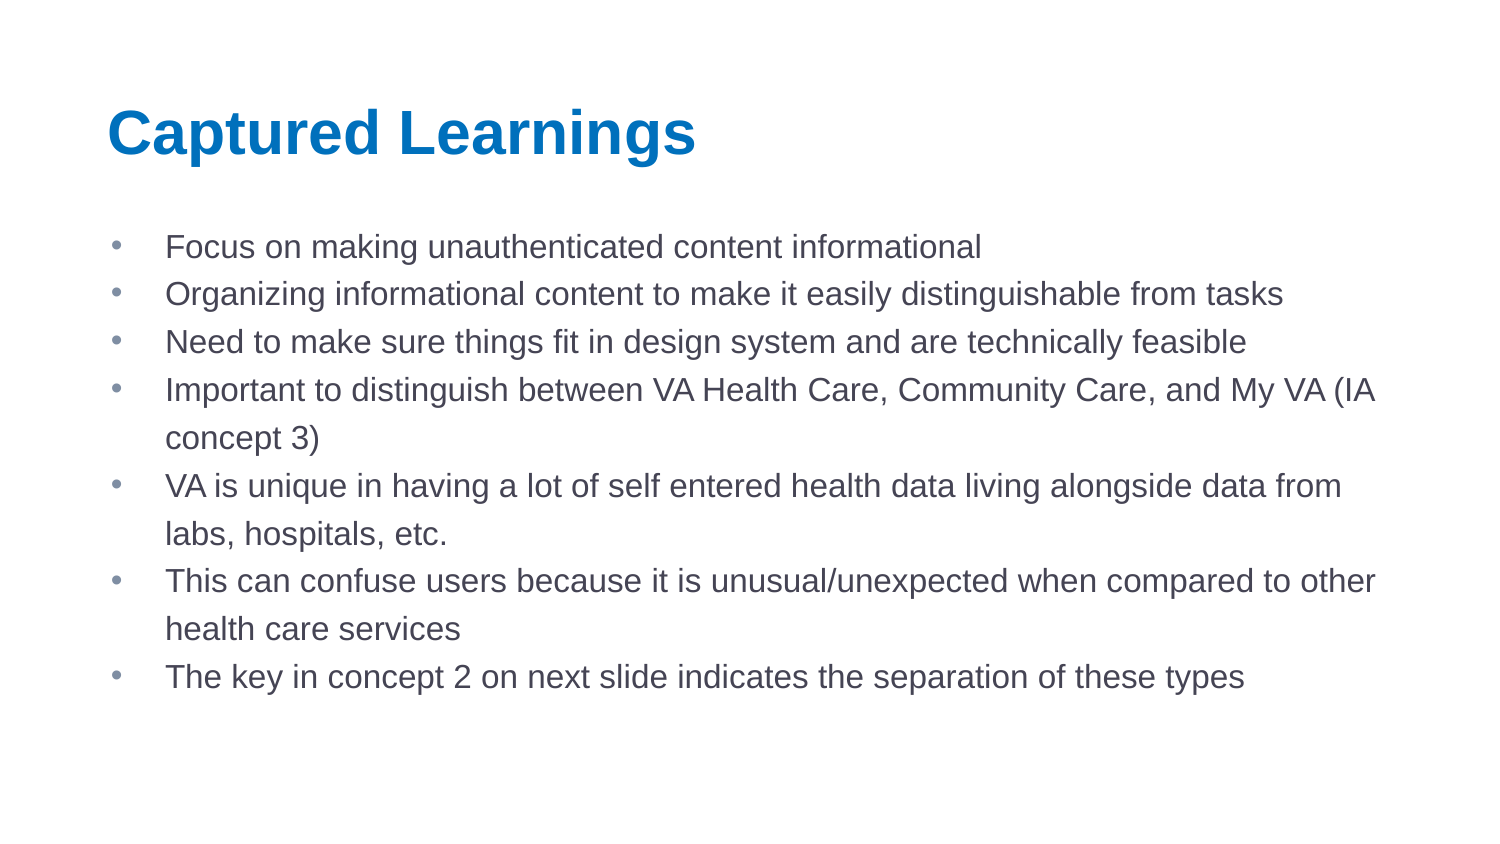

# Captured Learnings
Focus on making unauthenticated content informational
Organizing informational content to make it easily distinguishable from tasks
Need to make sure things fit in design system and are technically feasible
Important to distinguish between VA Health Care, Community Care, and My VA (IA concept 3)
VA is unique in having a lot of self entered health data living alongside data from labs, hospitals, etc.
This can confuse users because it is unusual/unexpected when compared to other health care services
The key in concept 2 on next slide indicates the separation of these types